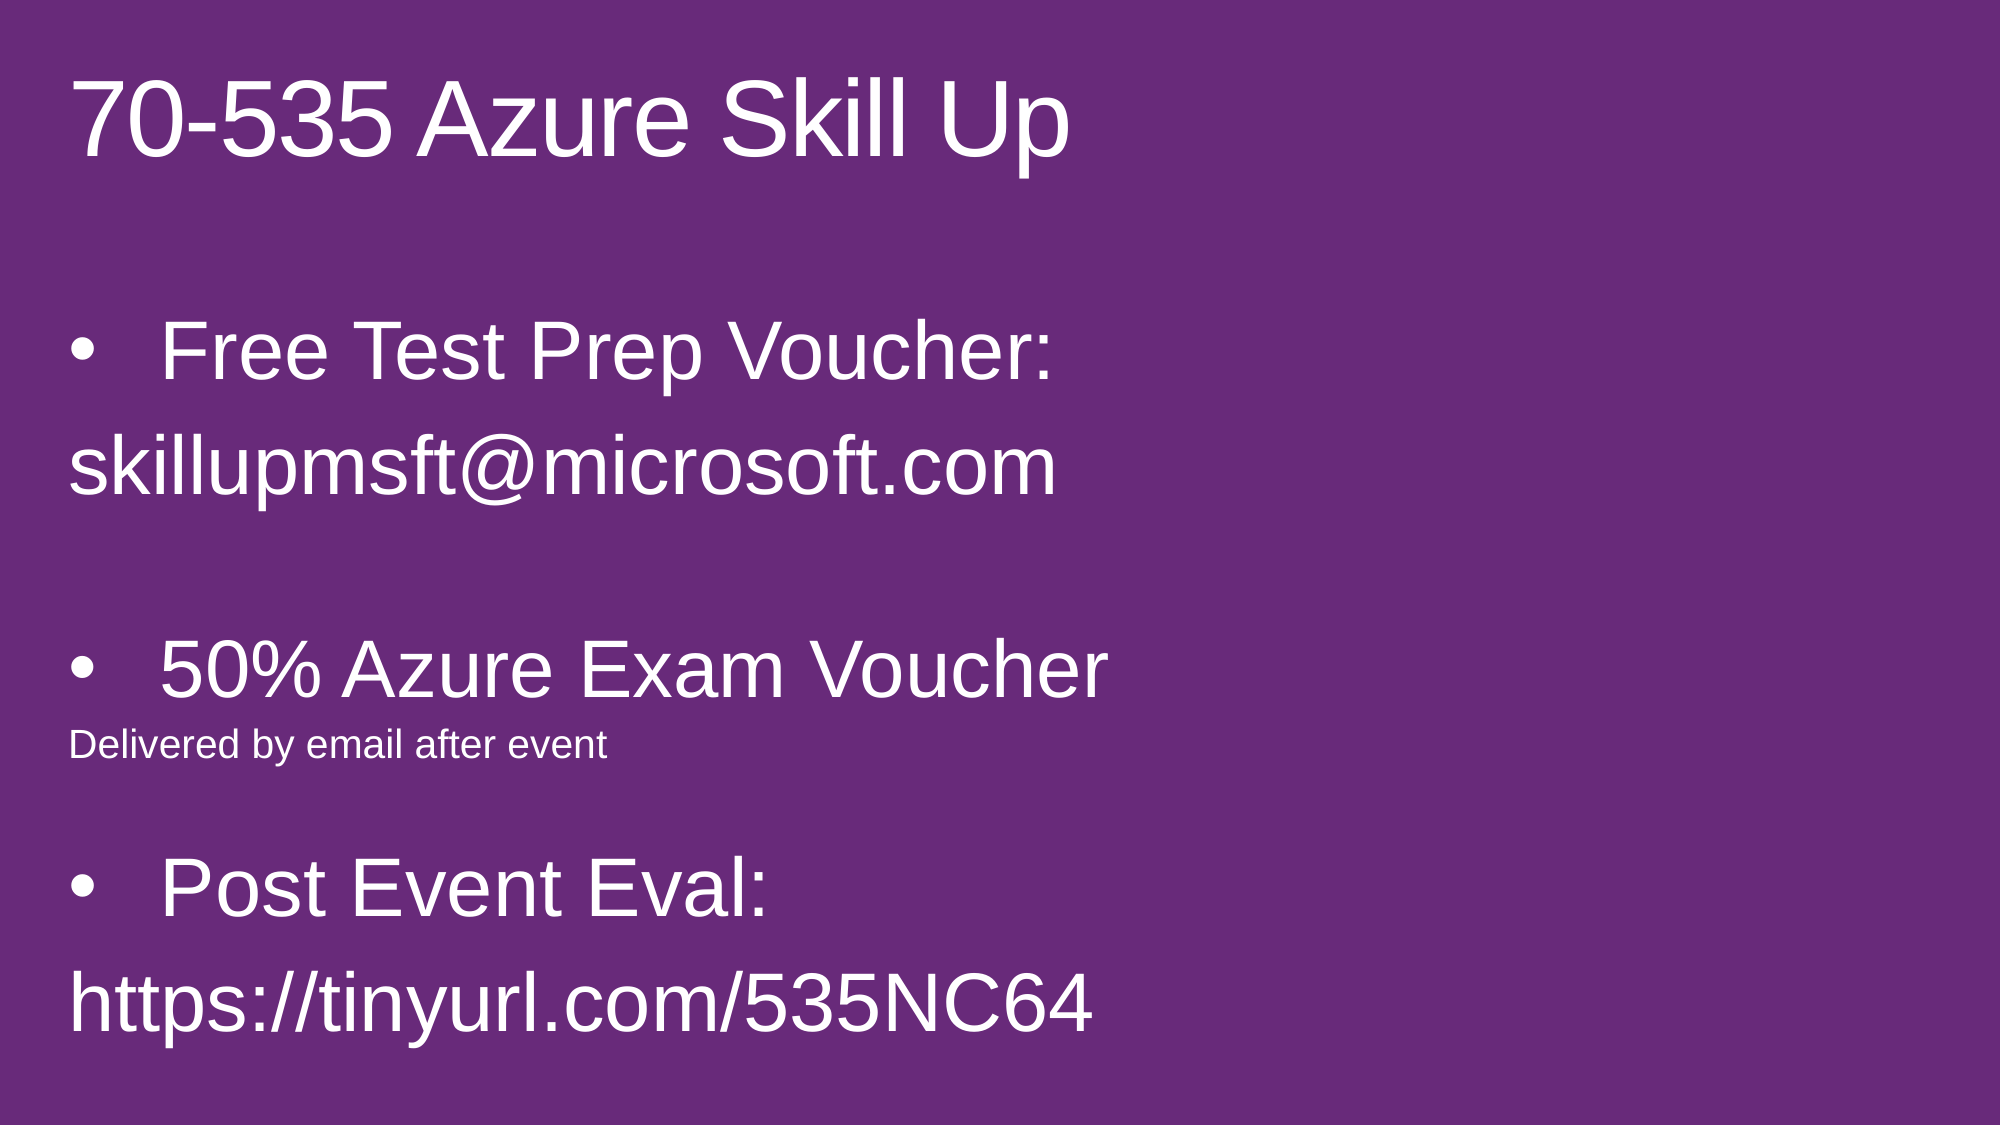

# 70-535 Azure Skill Up
Free Test Prep Voucher:
skillupmsft@microsoft.com
50% Azure Exam Voucher
Delivered by email after event

Post Event Eval:
https://tinyurl.com/535NC64